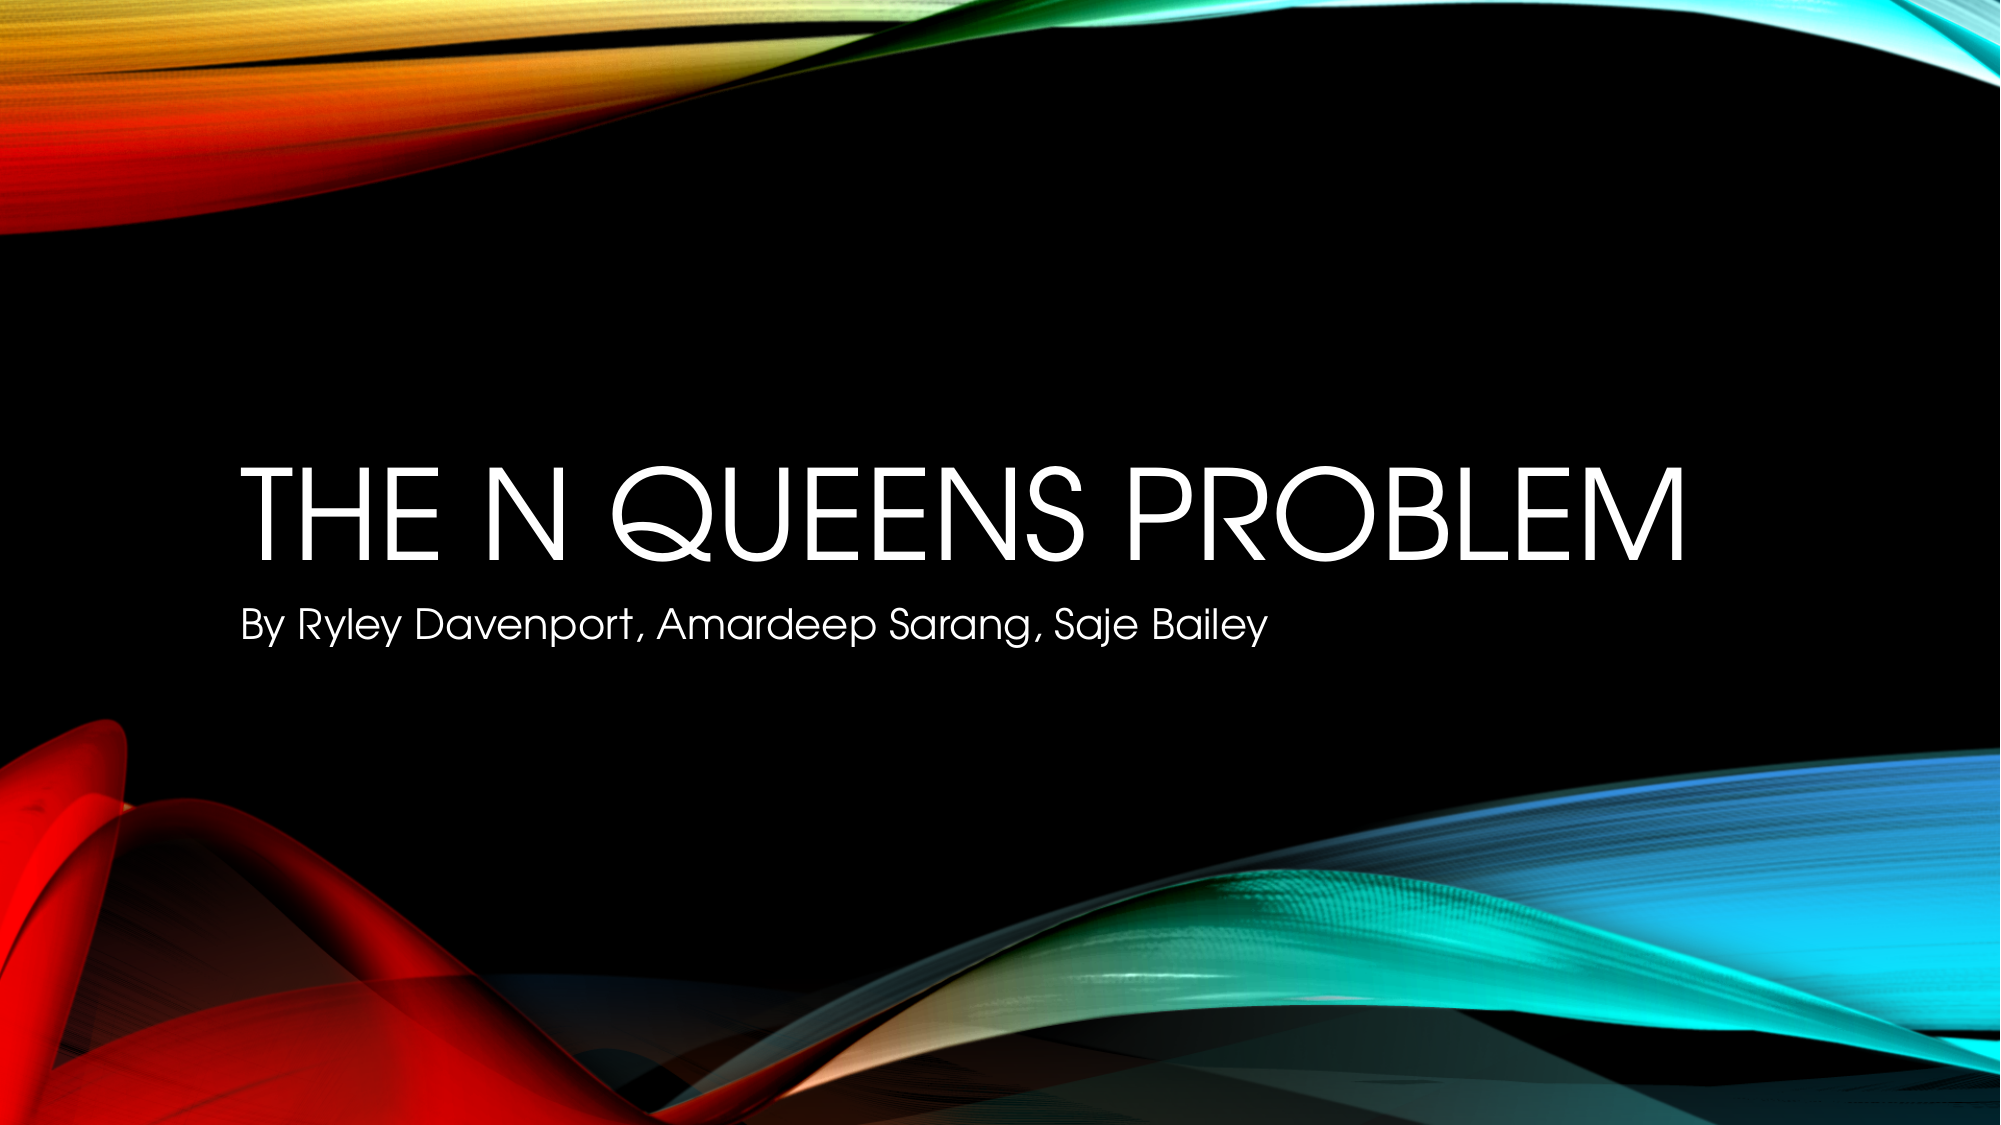

# The N Queens Problem
By Ryley Davenport, Amardeep Sarang, Saje Bailey